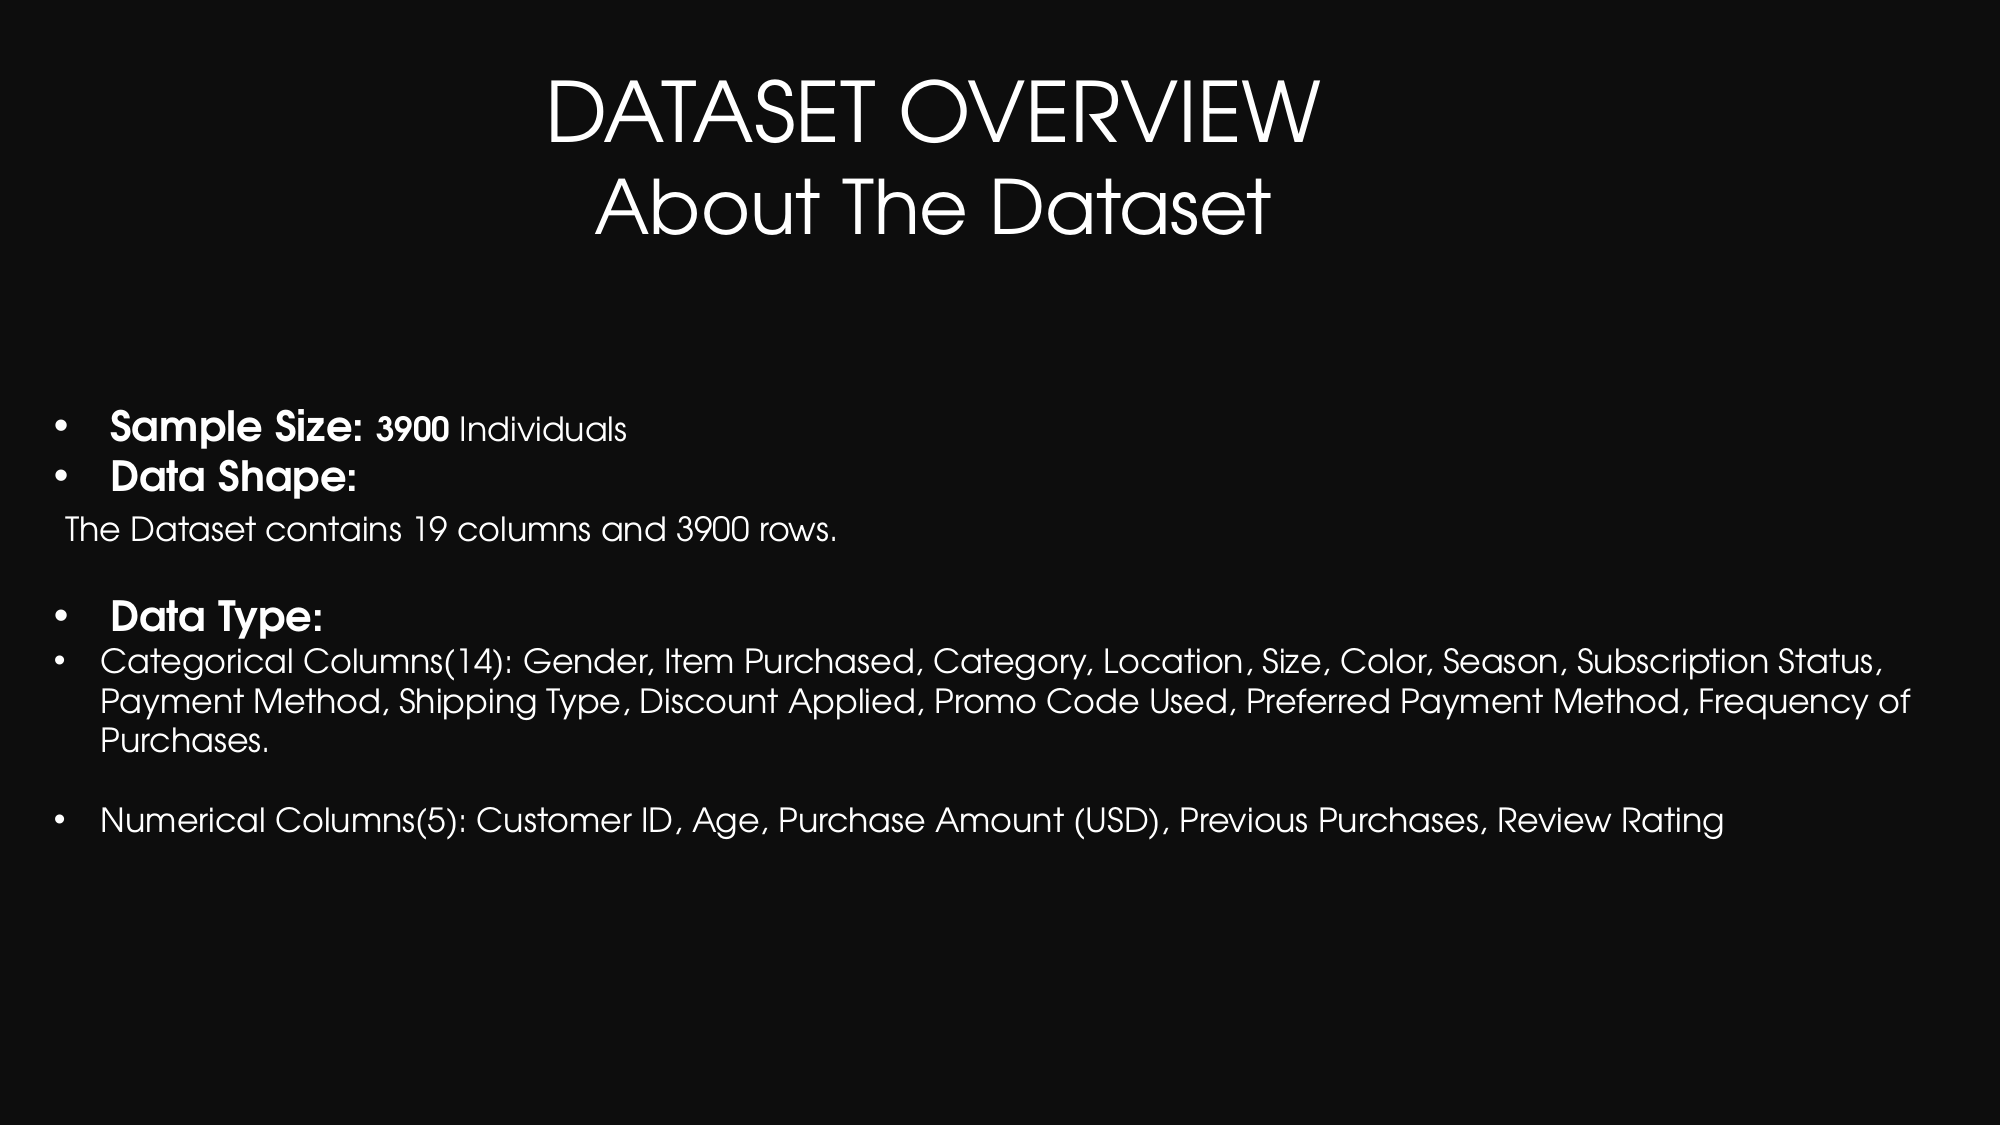

DATASET OVERVIEW
About The Dataset

Sample Size: 3900 Individuals
Data Shape:
 The Dataset contains 19 columns and 3900 rows.

Data Type:
Categorical Columns(14): Gender, Item Purchased, Category, Location, Size, Color, Season, Subscription Status, Payment Method, Shipping Type, Discount Applied, Promo Code Used, Preferred Payment Method, Frequency of Purchases.

Numerical Columns(5): Customer ID, Age, Purchase Amount (USD), Previous Purchases, Review Rating